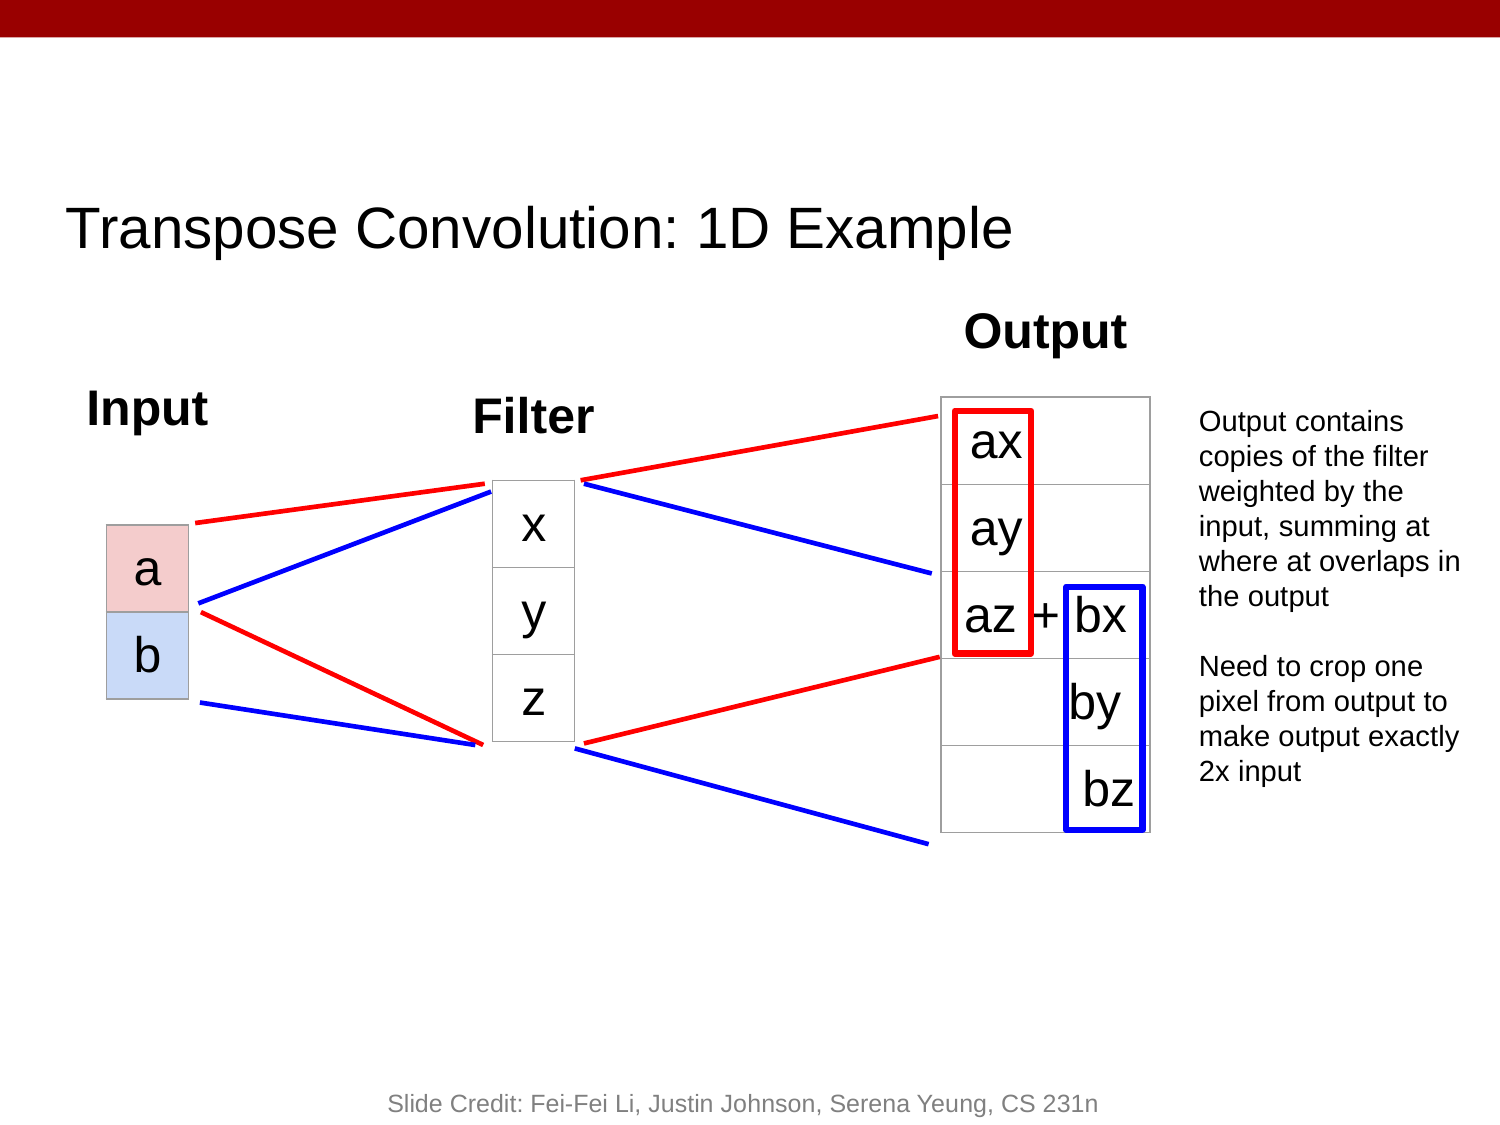

Transpose Convolution: 1D Example
Output
Input
Filter
Output contains copies of the filter weighted by the input, summing at where at overlaps in the output

Need to crop one pixel from output to make output exactly 2x input
| ax |
| --- |
| ay |
| az + bx |
| by |
| bz |

| x |
| --- |
| y |
| z |
| a |
| --- |
| b |

Slide Credit: Fei-Fei Li, Justin Johnson, Serena Yeung, CS 231n